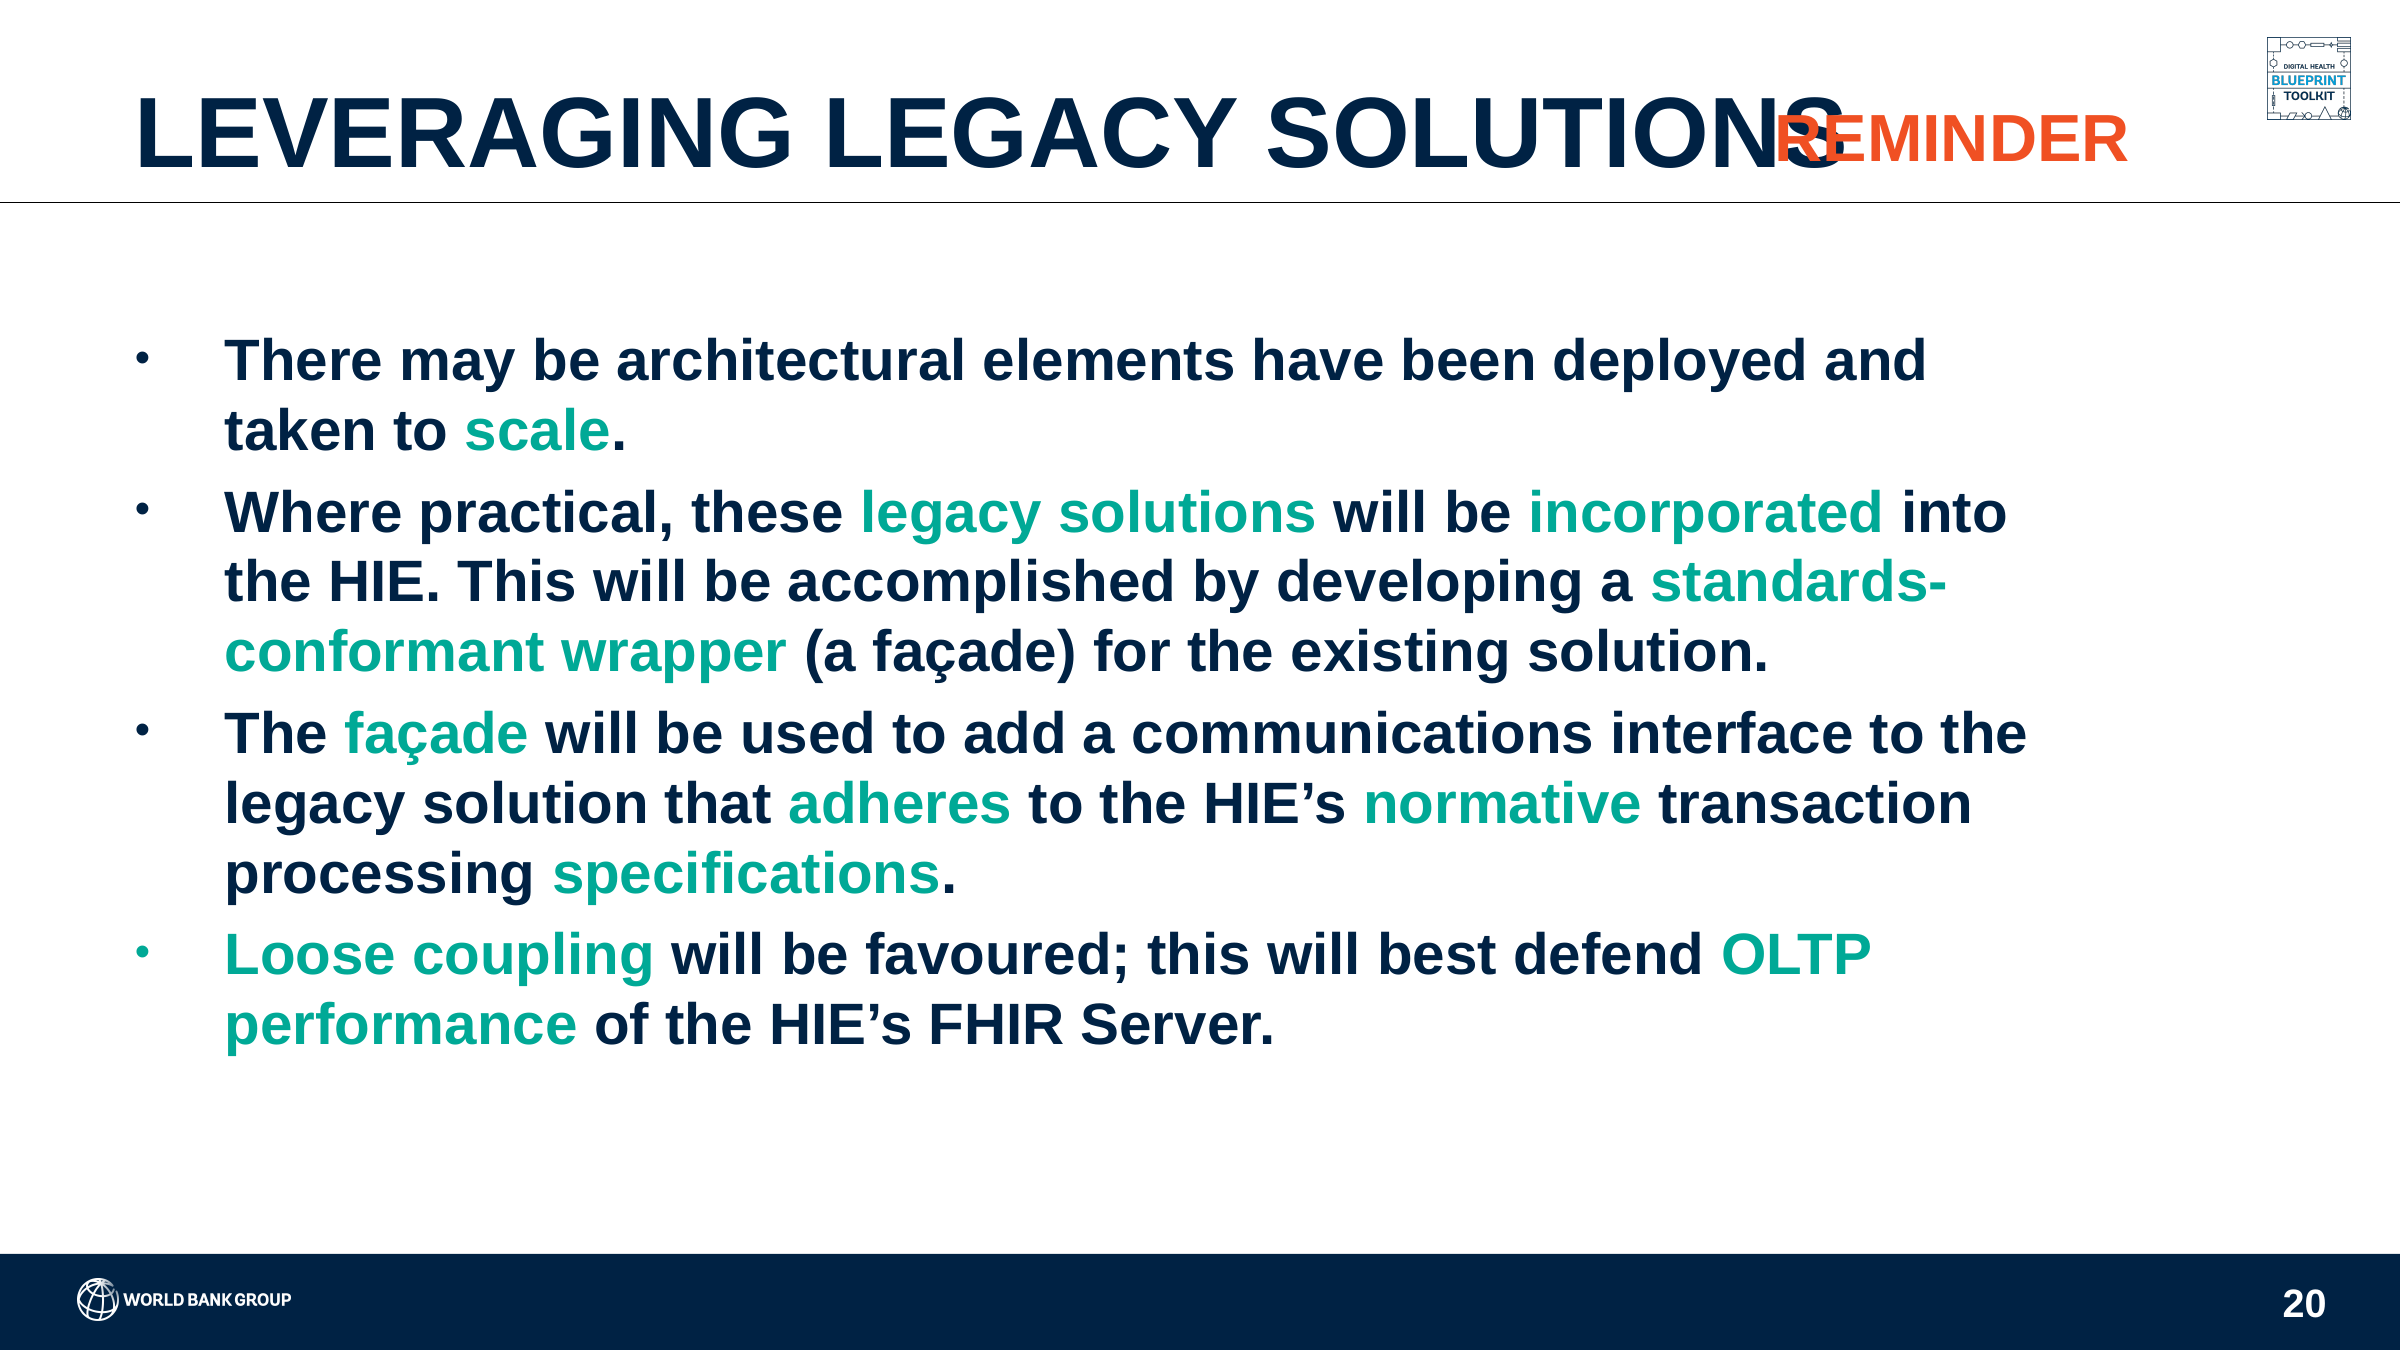

# LEVERAGING LEGACY SOLUTIONS
REMINDER
There may be architectural elements have been deployed and taken to scale.
Where practical, these legacy solutions will be incorporated into the HIE. This will be accomplished by developing a standards-conformant wrapper (a façade) for the existing solution.
The façade will be used to add a communications interface to the legacy solution that adheres to the HIE’s normative transaction processing specifications.
Loose coupling will be favoured; this will best defend OLTP performance of the HIE’s FHIR Server.
20